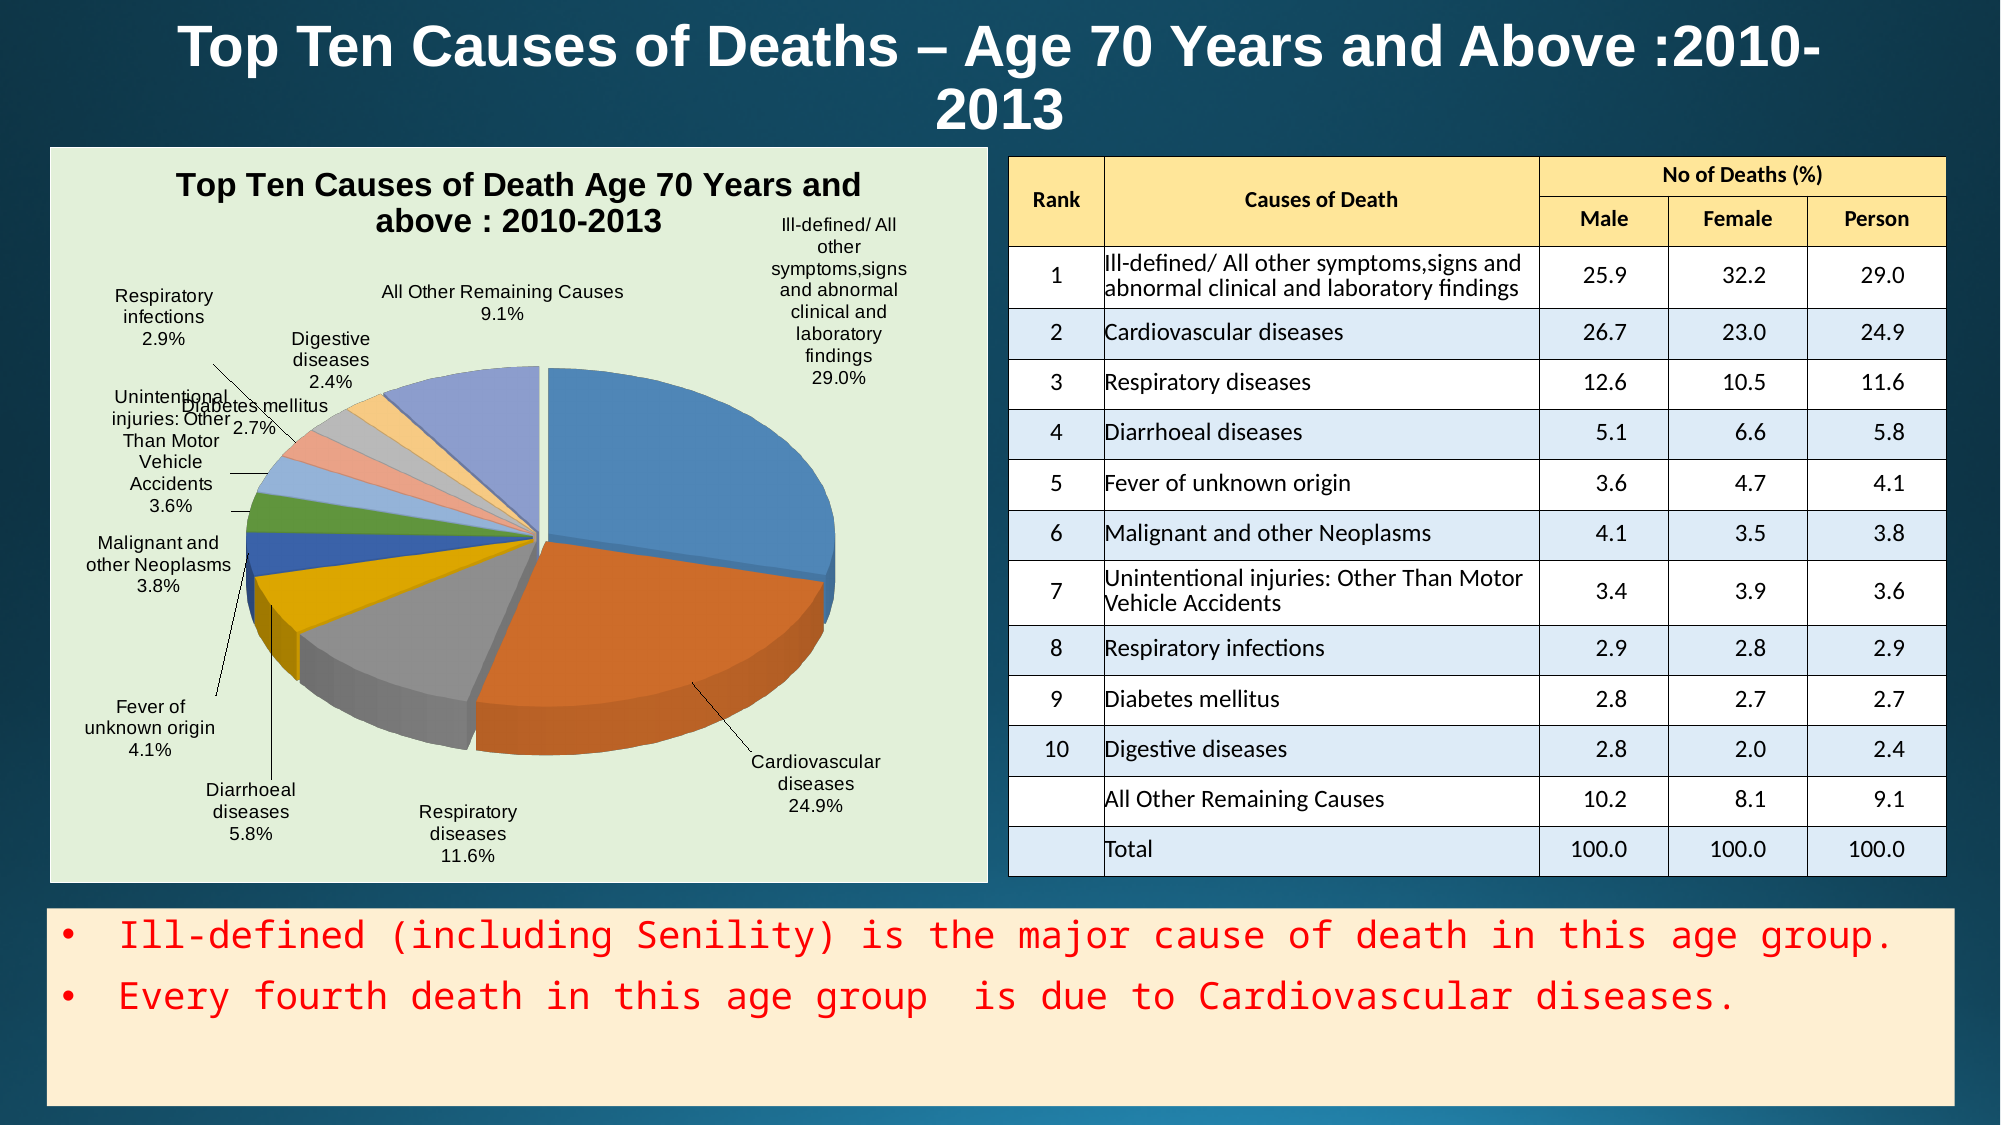

# Top Ten Causes of Deaths – Age 70 Years and Above :2010-2013

[unsupported chart]

| Rank | Causes of Death | No of Deaths (%) |  |  |
| --- | --- | --- | --- | --- |
|  |  | Male | Female | Person |
| 1 | Ill-defined/ All other symptoms,signs and abnormal clinical and laboratory findings | 25.9 | 32.2 | 29.0 |
| 2 | Cardiovascular diseases | 26.7 | 23.0 | 24.9 |
| 3 | Respiratory diseases | 12.6 | 10.5 | 11.6 |
| 4 | Diarrhoeal diseases | 5.1 | 6.6 | 5.8 |
| 5 | Fever of unknown origin | 3.6 | 4.7 | 4.1 |
| 6 | Malignant and other Neoplasms | 4.1 | 3.5 | 3.8 |
| 7 | Unintentional injuries: Other Than Motor Vehicle Accidents | 3.4 | 3.9 | 3.6 |
| 8 | Respiratory infections | 2.9 | 2.8 | 2.9 |
| 9 | Diabetes mellitus | 2.8 | 2.7 | 2.7 |
| 10 | Digestive diseases | 2.8 | 2.0 | 2.4 |
|  | All Other Remaining Causes | 10.2 | 8.1 | 9.1 |
|  | Total | 100.0 | 100.0 | 100.0 |
Ill-defined (including Senility) is the major cause of death in this age group.
Every fourth death in this age group  is due to Cardiovascular diseases.